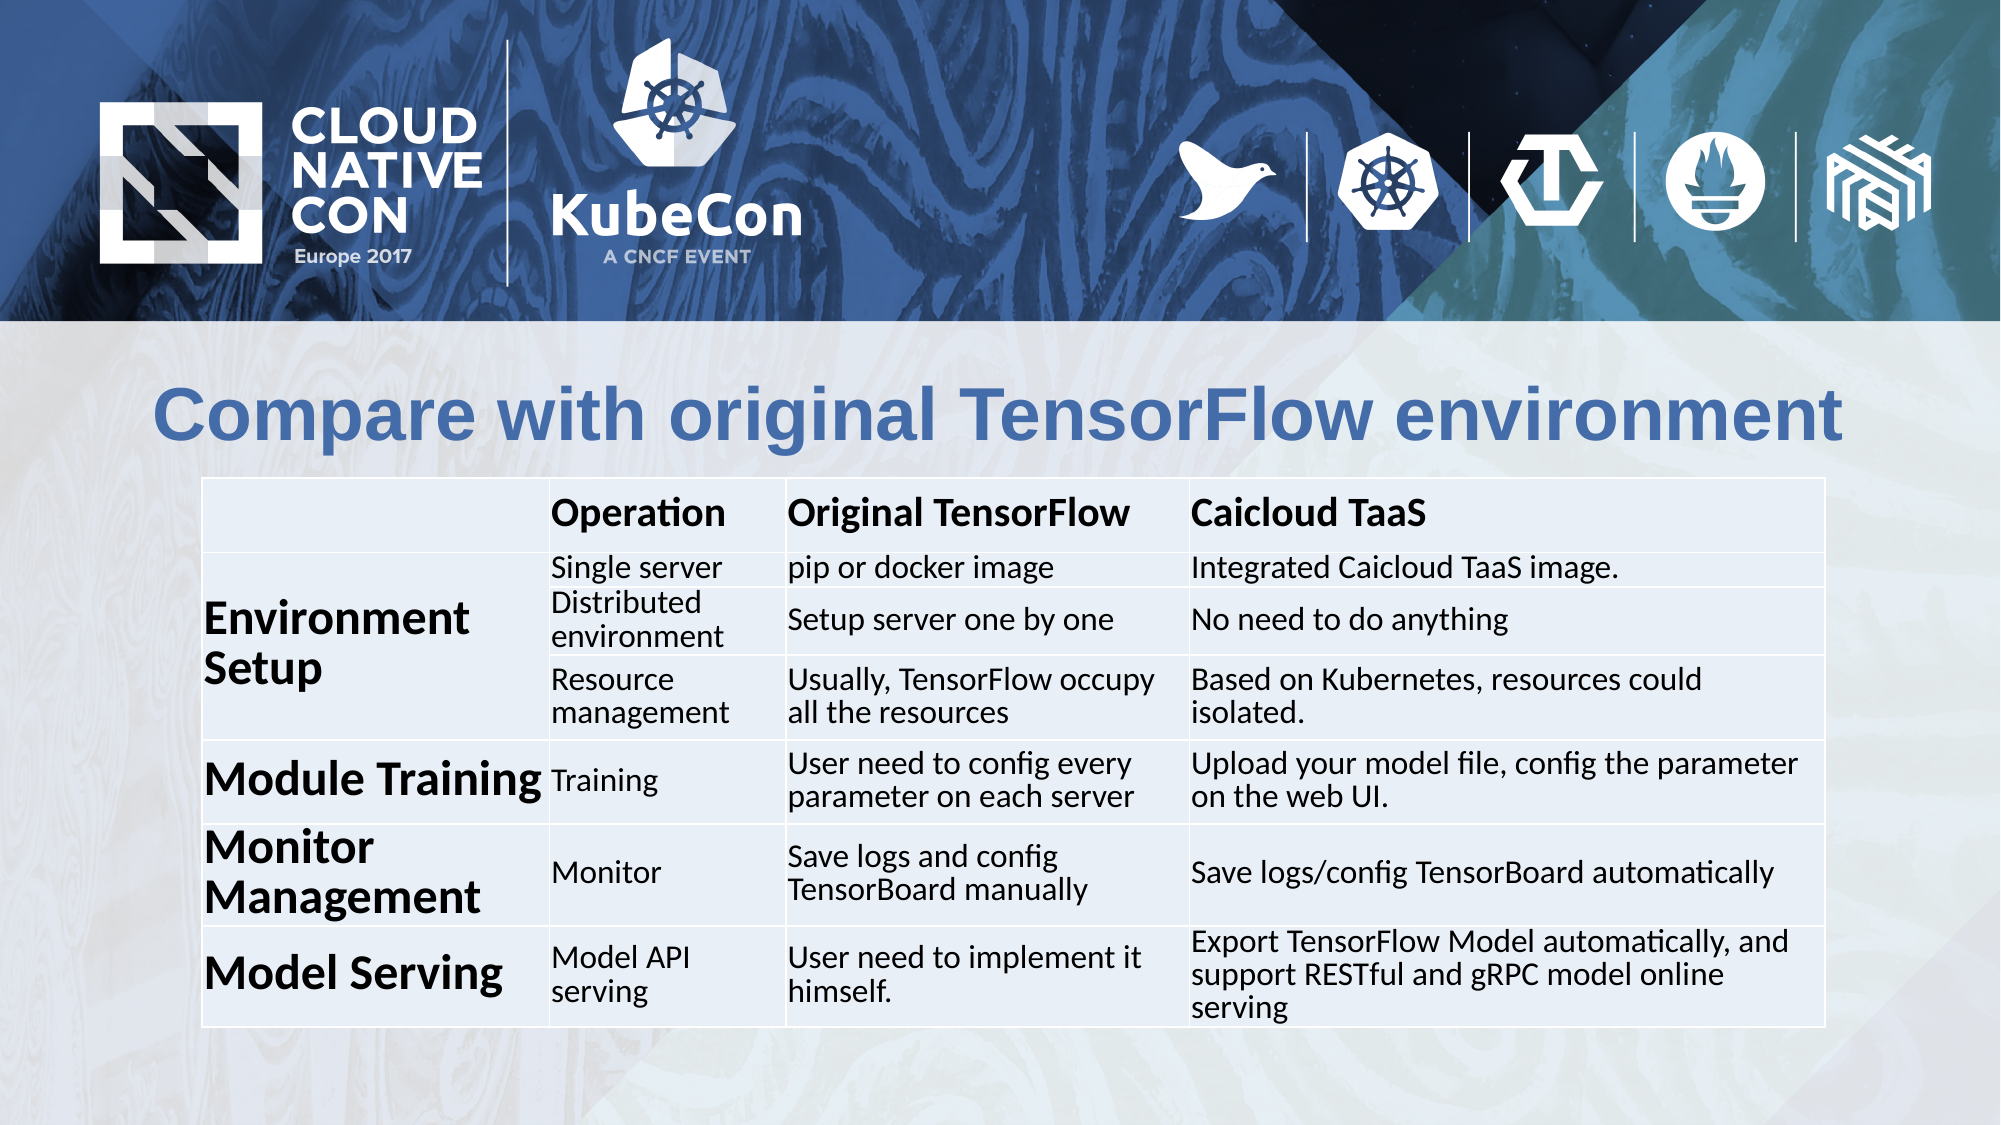

# Compare with original TensorFlow environment
|  | Operation | Original TensorFlow | Caicloud TaaS |
| --- | --- | --- | --- |
| Environment Setup | Single server | pip or docker image | Integrated Caicloud TaaS image. |
|  | Distributed environment | Setup server one by one | No need to do anything |
|  | Resource management | Usually, TensorFlow occupy all the resources | Based on Kubernetes, resources could isolated. |
| Module Training | Training | User need to config every parameter on each server | Upload your model file, config the parameter on the web UI. |
| Monitor Management | Monitor | Save logs and config TensorBoard manually | Save logs/config TensorBoard automatically |
| Model Serving | Model API serving | User need to implement it himself. | Export TensorFlow Model automatically, and support RESTful and gRPC model online serving |